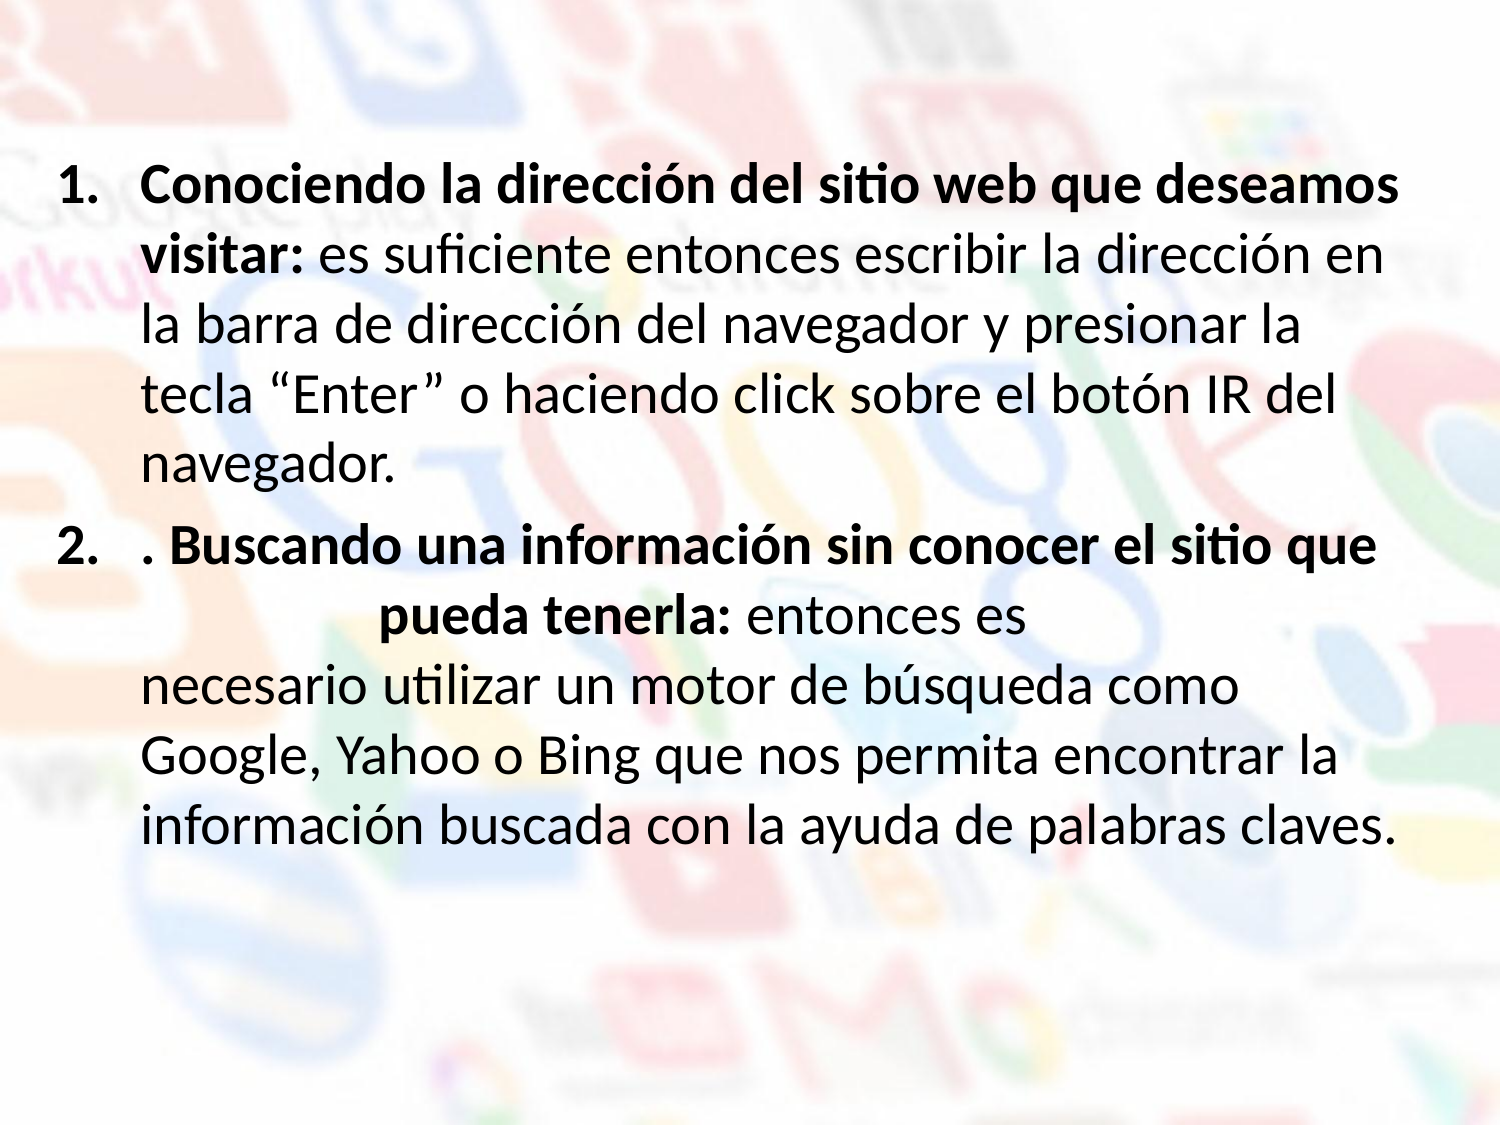

Conociendo la dirección del sitio web que deseamos visitar: es suficiente entonces escribir la dirección en la barra de dirección del navegador y presionar la tecla “Enter” o haciendo click sobre el botón IR del navegador.
. Buscando una información sin conocer el sitio que                     pueda tenerla: entonces es necesario utilizar un motor de búsqueda como Google, Yahoo o Bing que nos permita encontrar la información buscada con la ayuda de palabras claves.